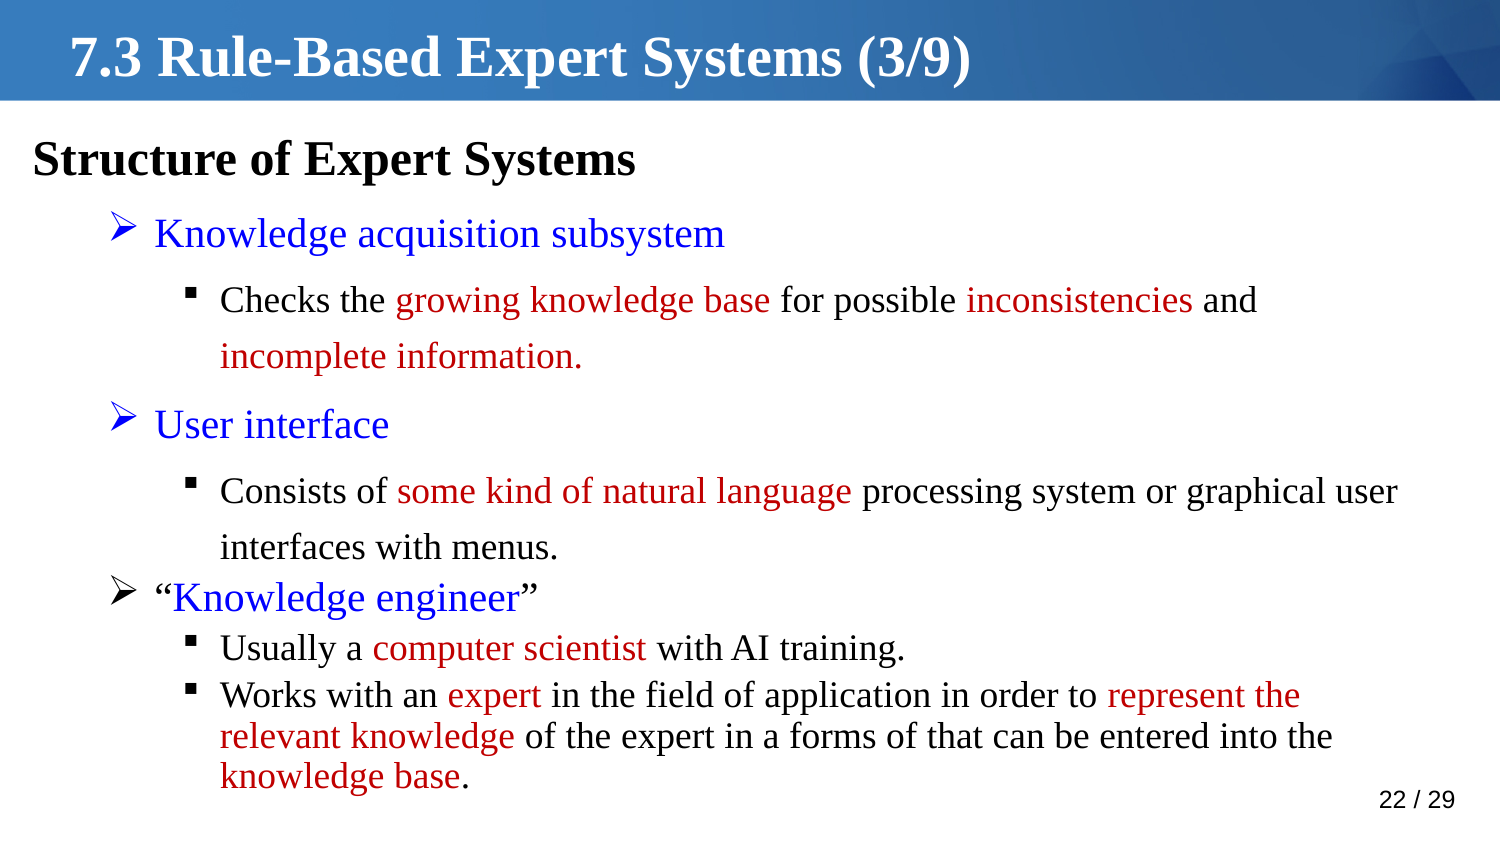

7.3 Rule-Based Expert Systems (3/9)
Structure of Expert Systems
Knowledge acquisition subsystem
Checks the growing knowledge base for possible inconsistencies and incomplete information.
User interface
Consists of some kind of natural language processing system or graphical user interfaces with menus.
“Knowledge engineer”
Usually a computer scientist with AI training.
Works with an expert in the field of application in order to represent the relevant knowledge of the expert in a forms of that can be entered into the knowledge base.